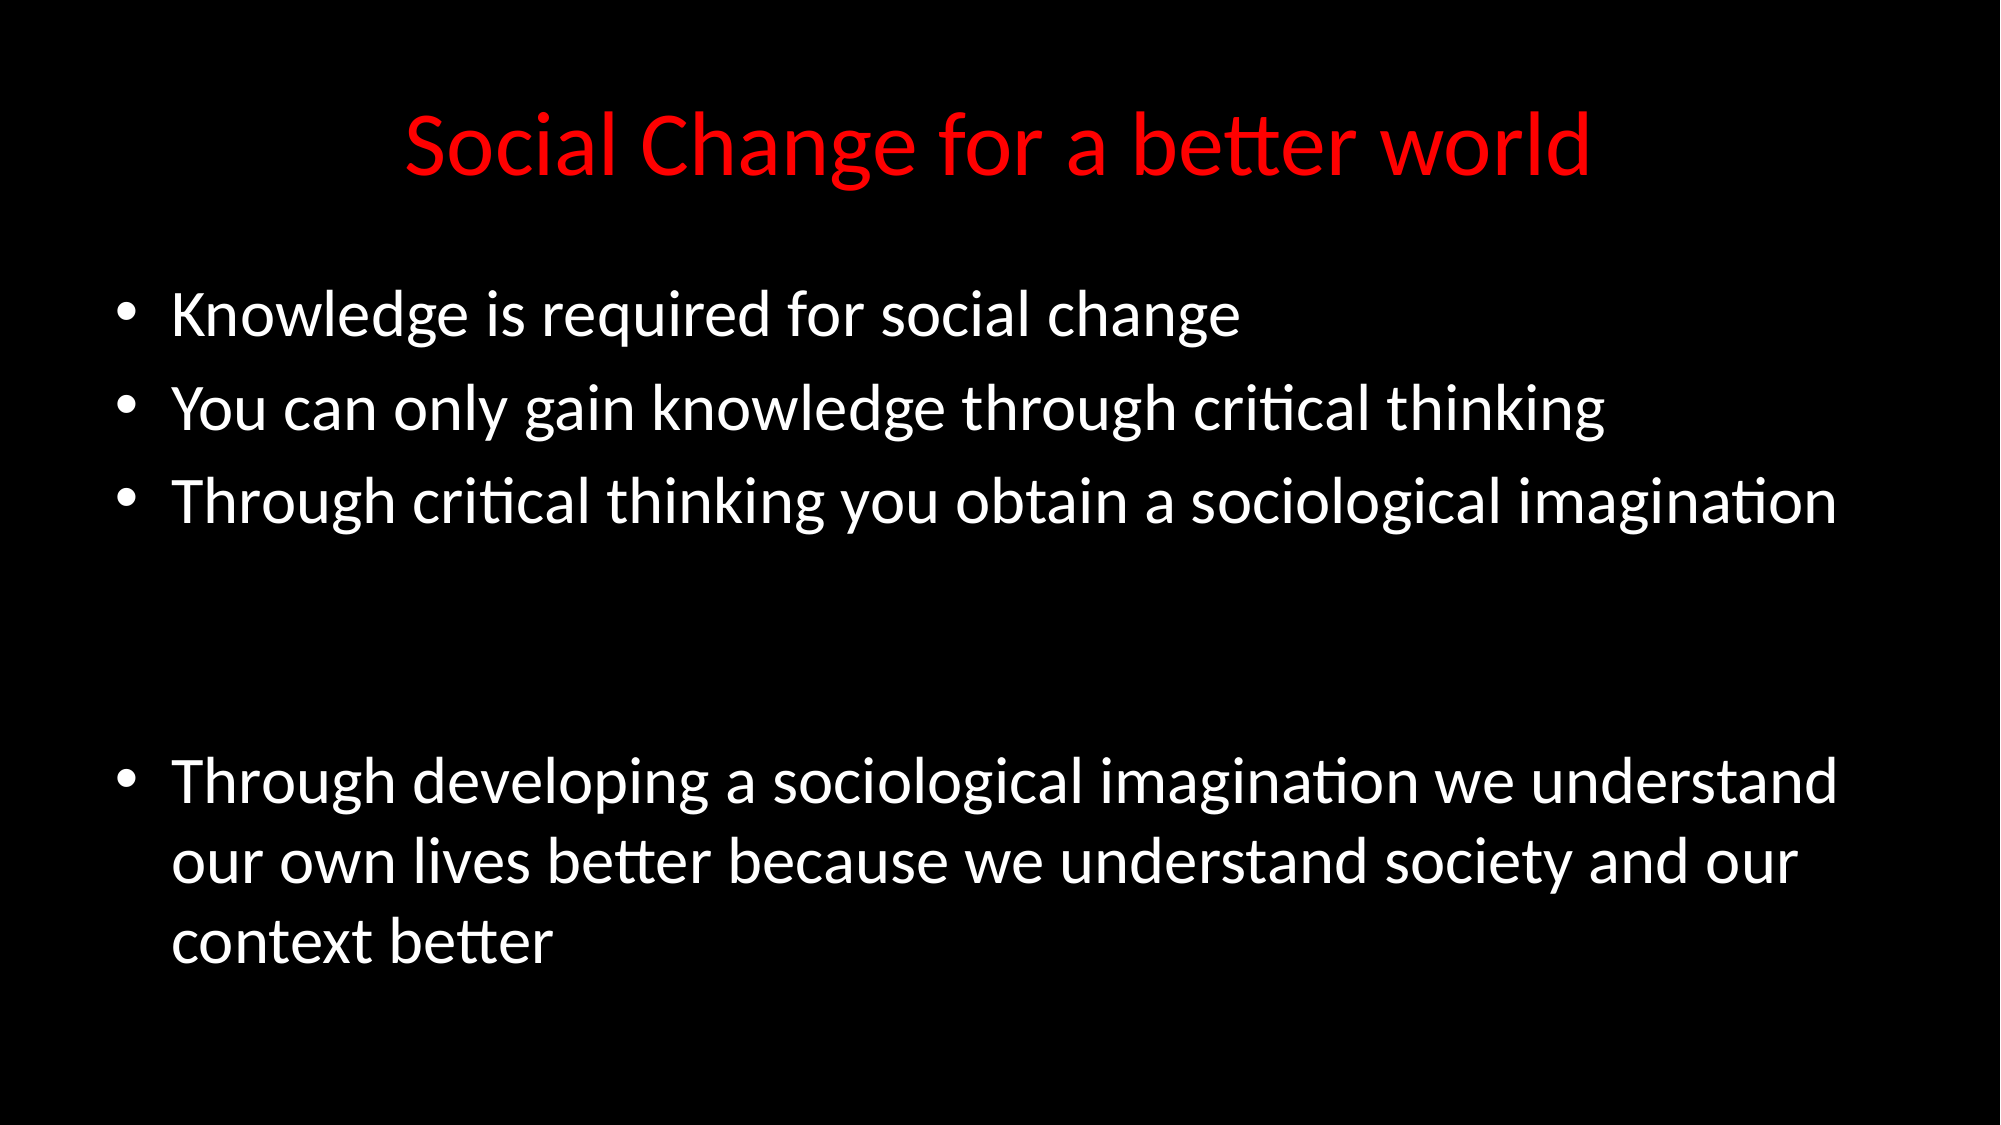

# Social Change for a better world
Knowledge is required for social change
You can only gain knowledge through critical thinking
Through critical thinking you obtain a sociological imagination

Through developing a sociological imagination we understand our own lives better because we understand society and our context better